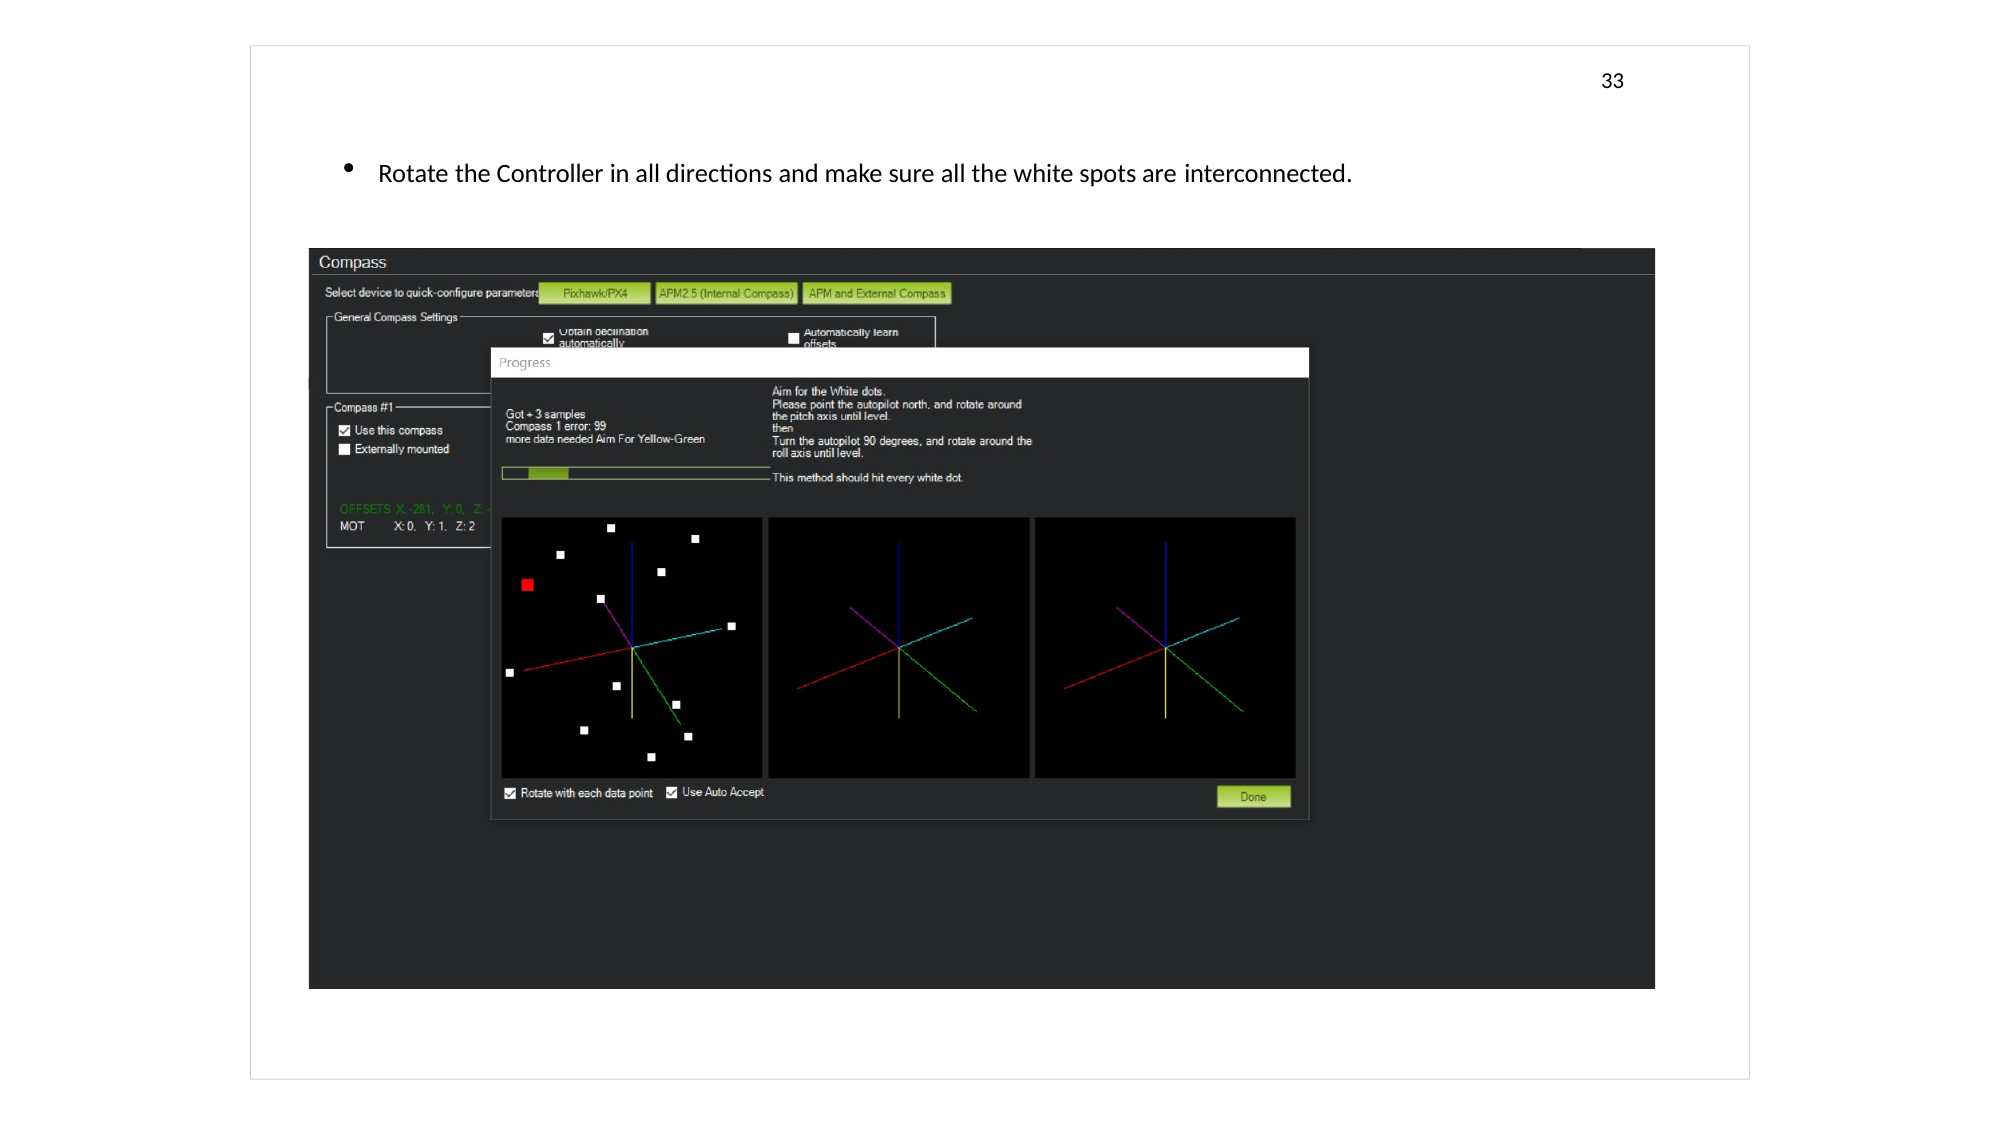

33
Rotate the Controller in all directions and make sure all the white spots are interconnected.